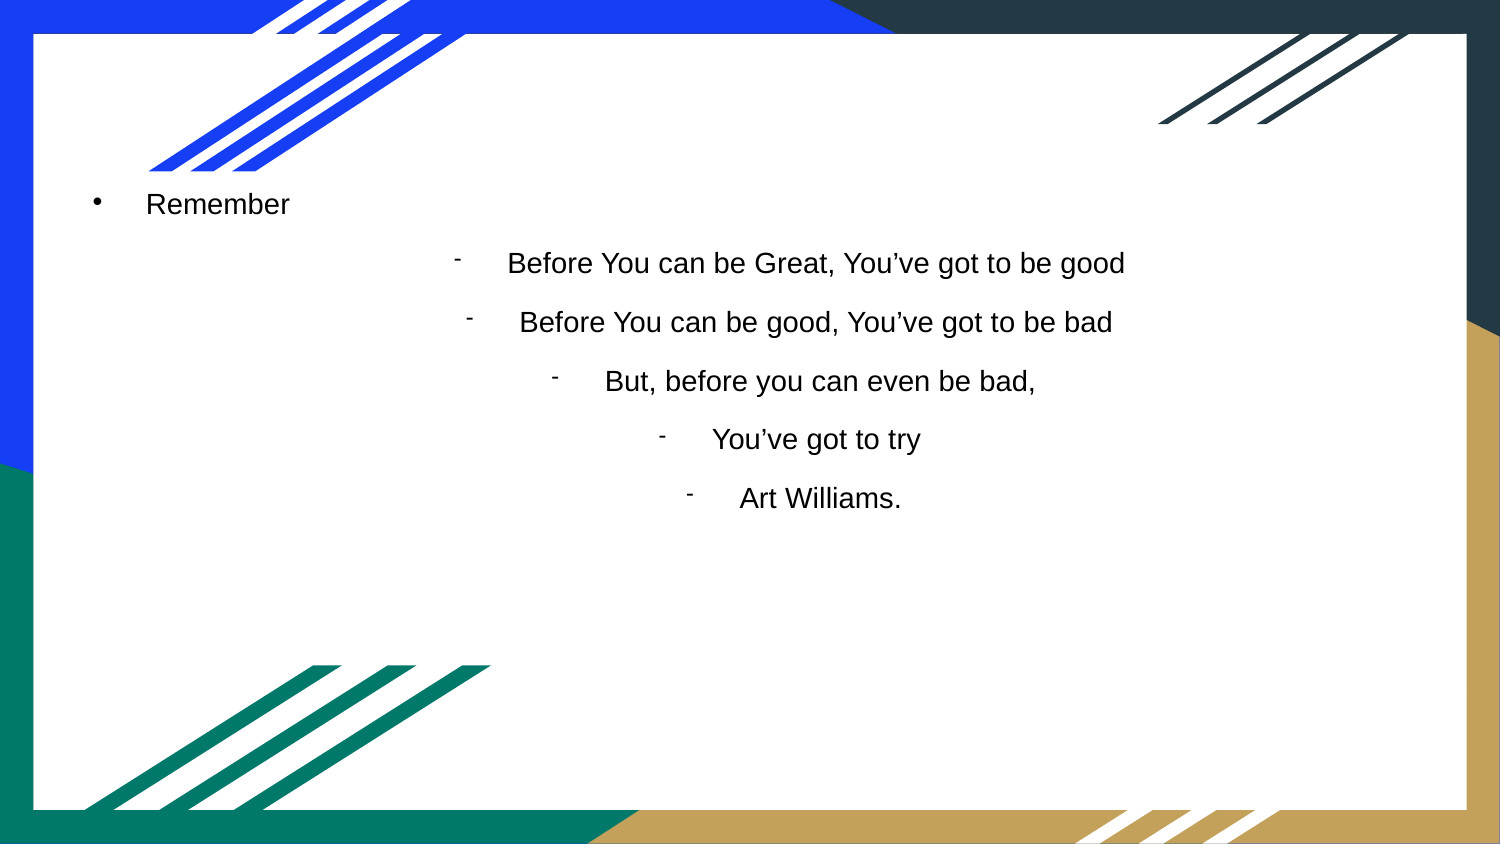

Remember
Before You can be Great, You’ve got to be good
Before You can be good, You’ve got to be bad
But, before you can even be bad,
You’ve got to try
Art Williams.